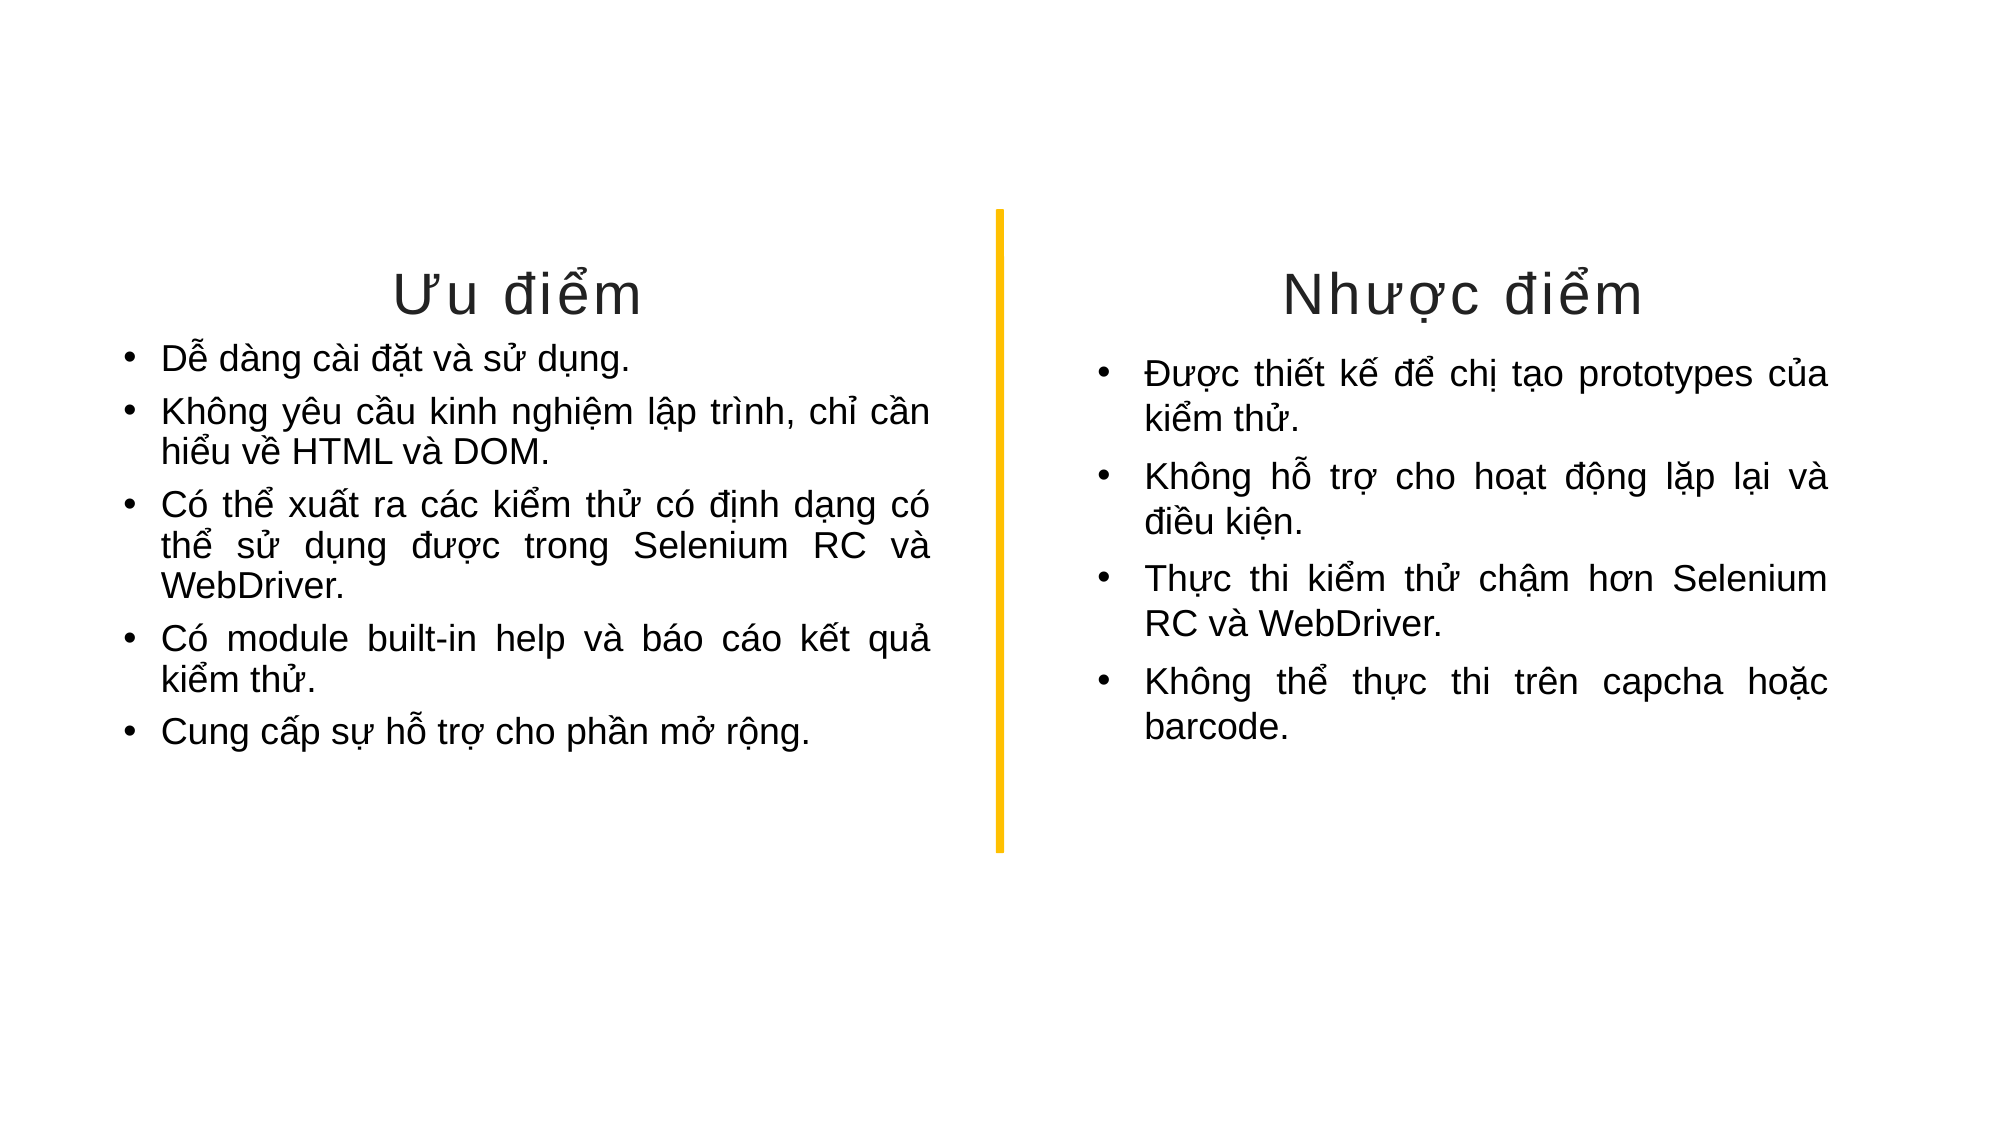

Nhược điểm
Được thiết kế để chị tạo prototypes của kiểm thử.
Không hỗ trợ cho hoạt động lặp lại và điều kiện.
Thực thi kiểm thử chậm hơn Selenium RC và WebDriver.
Không thể thực thi trên capcha hoặc barcode.
Ưu điểm
Dễ dàng cài đặt và sử dụng.
Không yêu cầu kinh nghiệm lập trình, chỉ cần hiểu về HTML và DOM.
Có thể xuất ra các kiểm thử có định dạng có thể sử dụng được trong Selenium RC và WebDriver.
Có module built-in help và báo cáo kết quả kiểm thử.
Cung cấp sự hỗ trợ cho phần mở rộng.